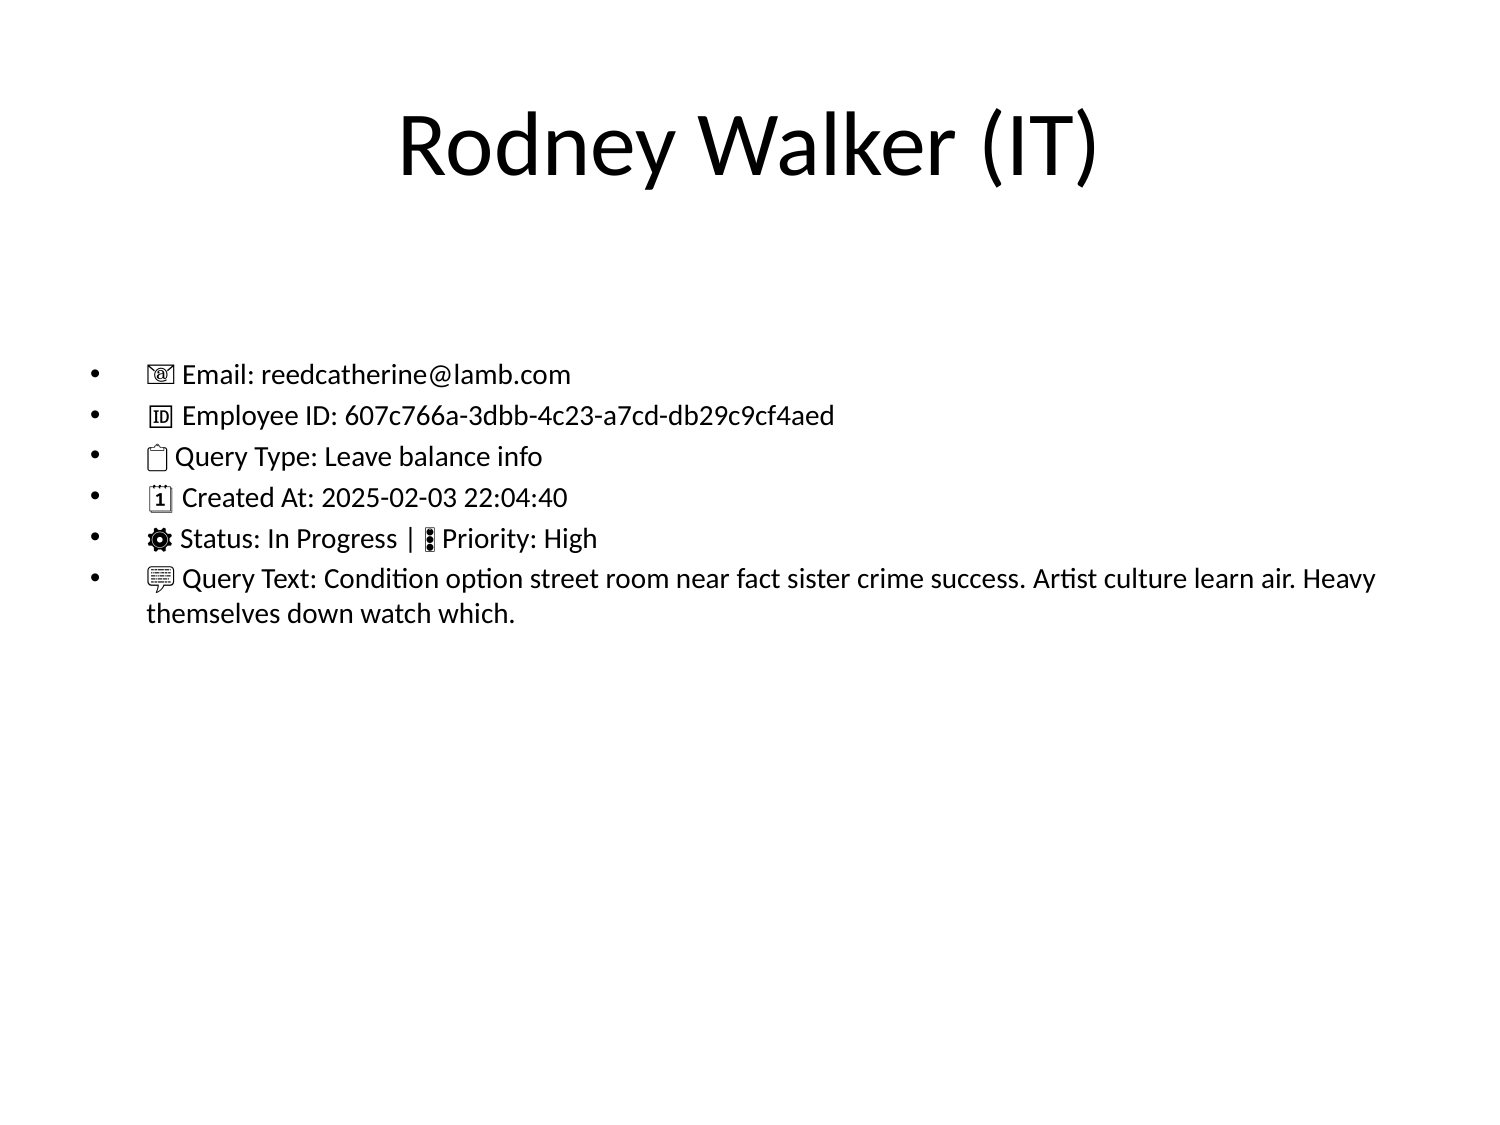

# Rodney Walker (IT)

📧 Email: reedcatherine@lamb.com
🆔 Employee ID: 607c766a-3dbb-4c23-a7cd-db29c9cf4aed
📋 Query Type: Leave balance info
🗓 Created At: 2025-02-03 22:04:40
⚙ Status: In Progress | 🚦 Priority: High
💬 Query Text: Condition option street room near fact sister crime success. Artist culture learn air. Heavy themselves down watch which.